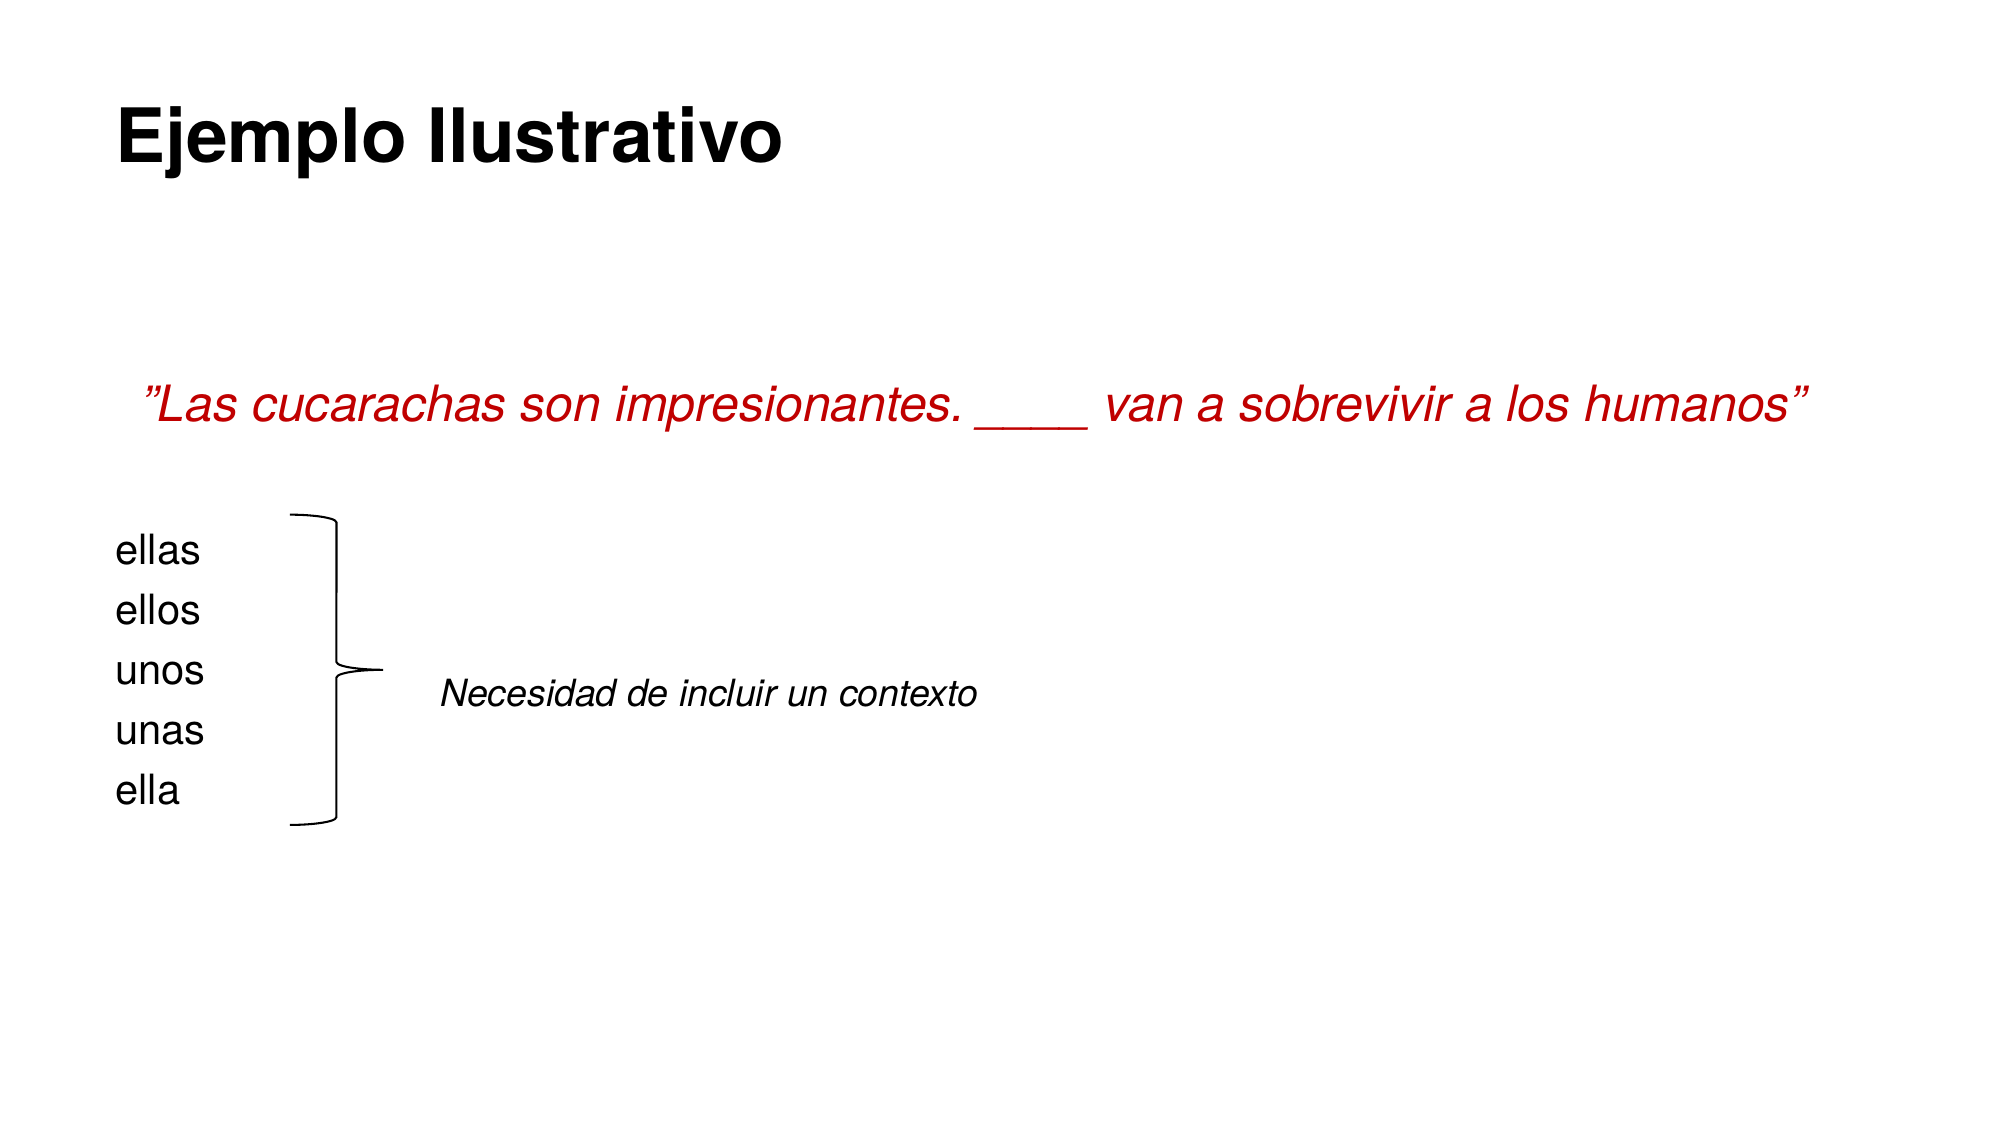

# Ejemplo Ilustrativo

”Las cucarachas son impresionantes. ____ van a sobrevivir a los humanos”

ellas
ellos
unos
unas
ella

Necesidad de incluir un contexto